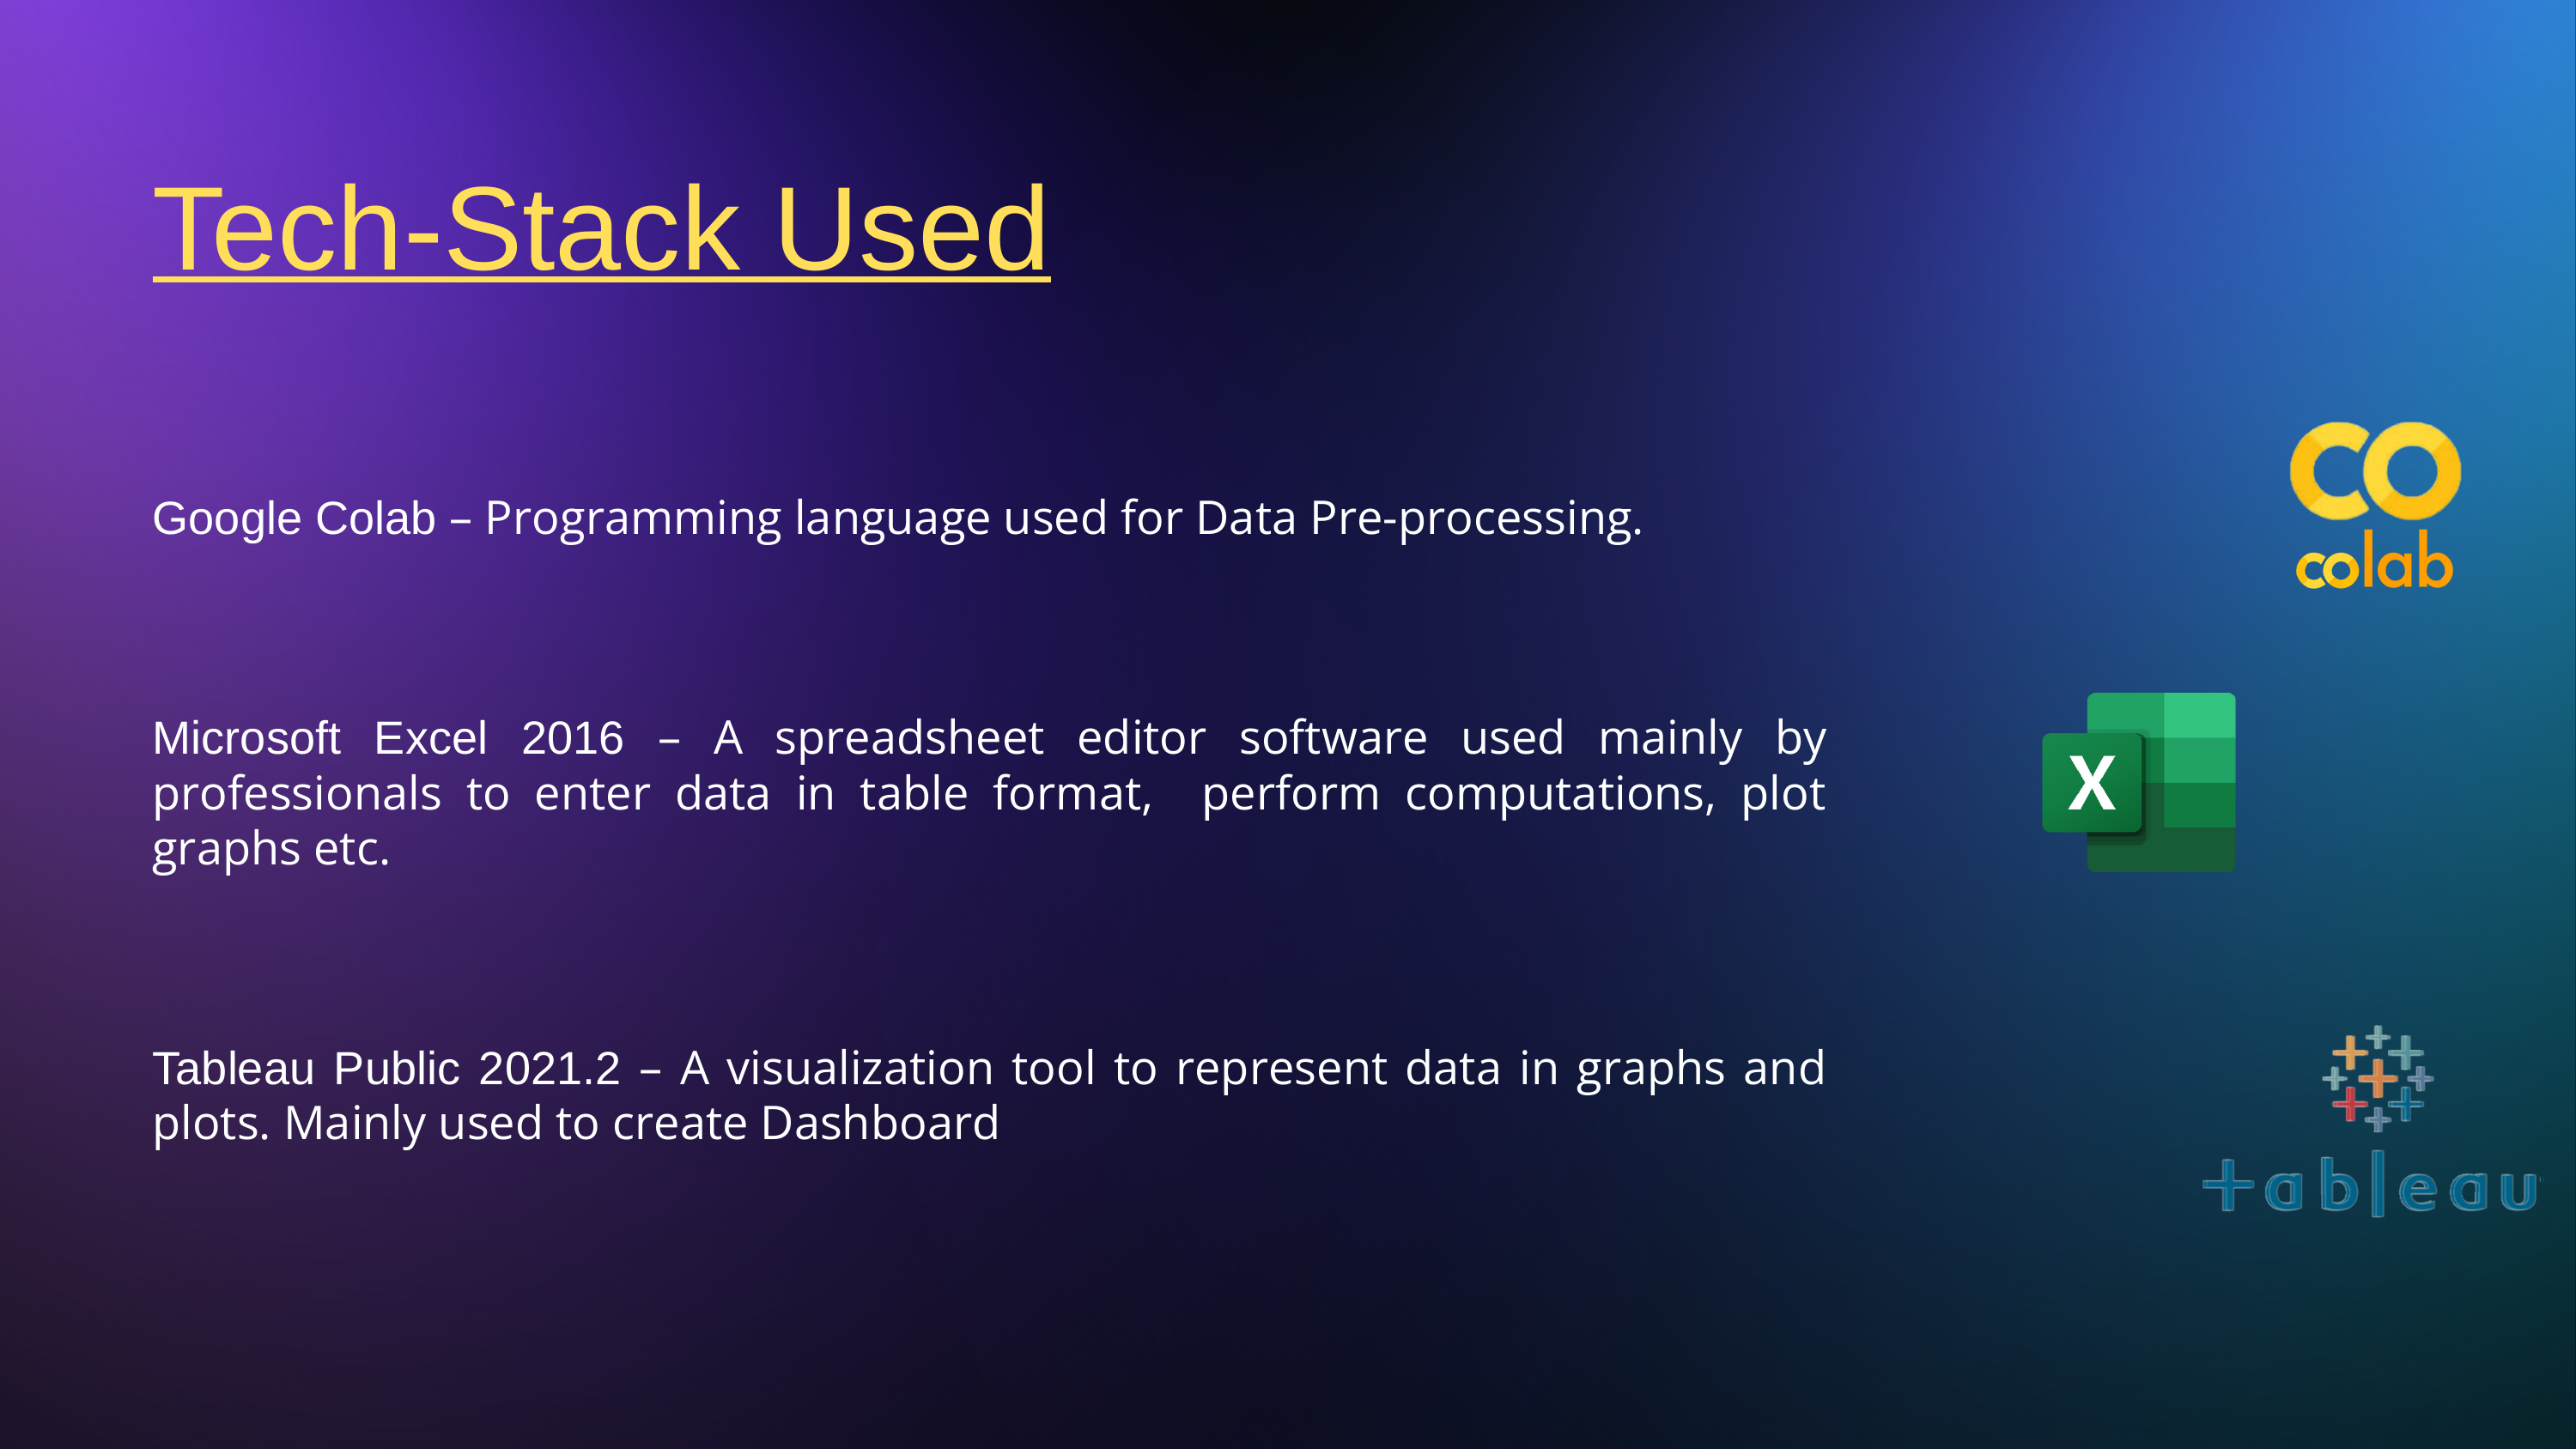

Tech-Stack Used

Google Colab – Programming language used for Data Pre-processing.

Microsoft Excel 2016 – A spreadsheet editor software used mainly by professionals to enter data in table format,  perform computations, plot graphs etc.

Tableau Public 2021.2 – A visualization tool to represent data in graphs and plots. Mainly used to create Dashboard